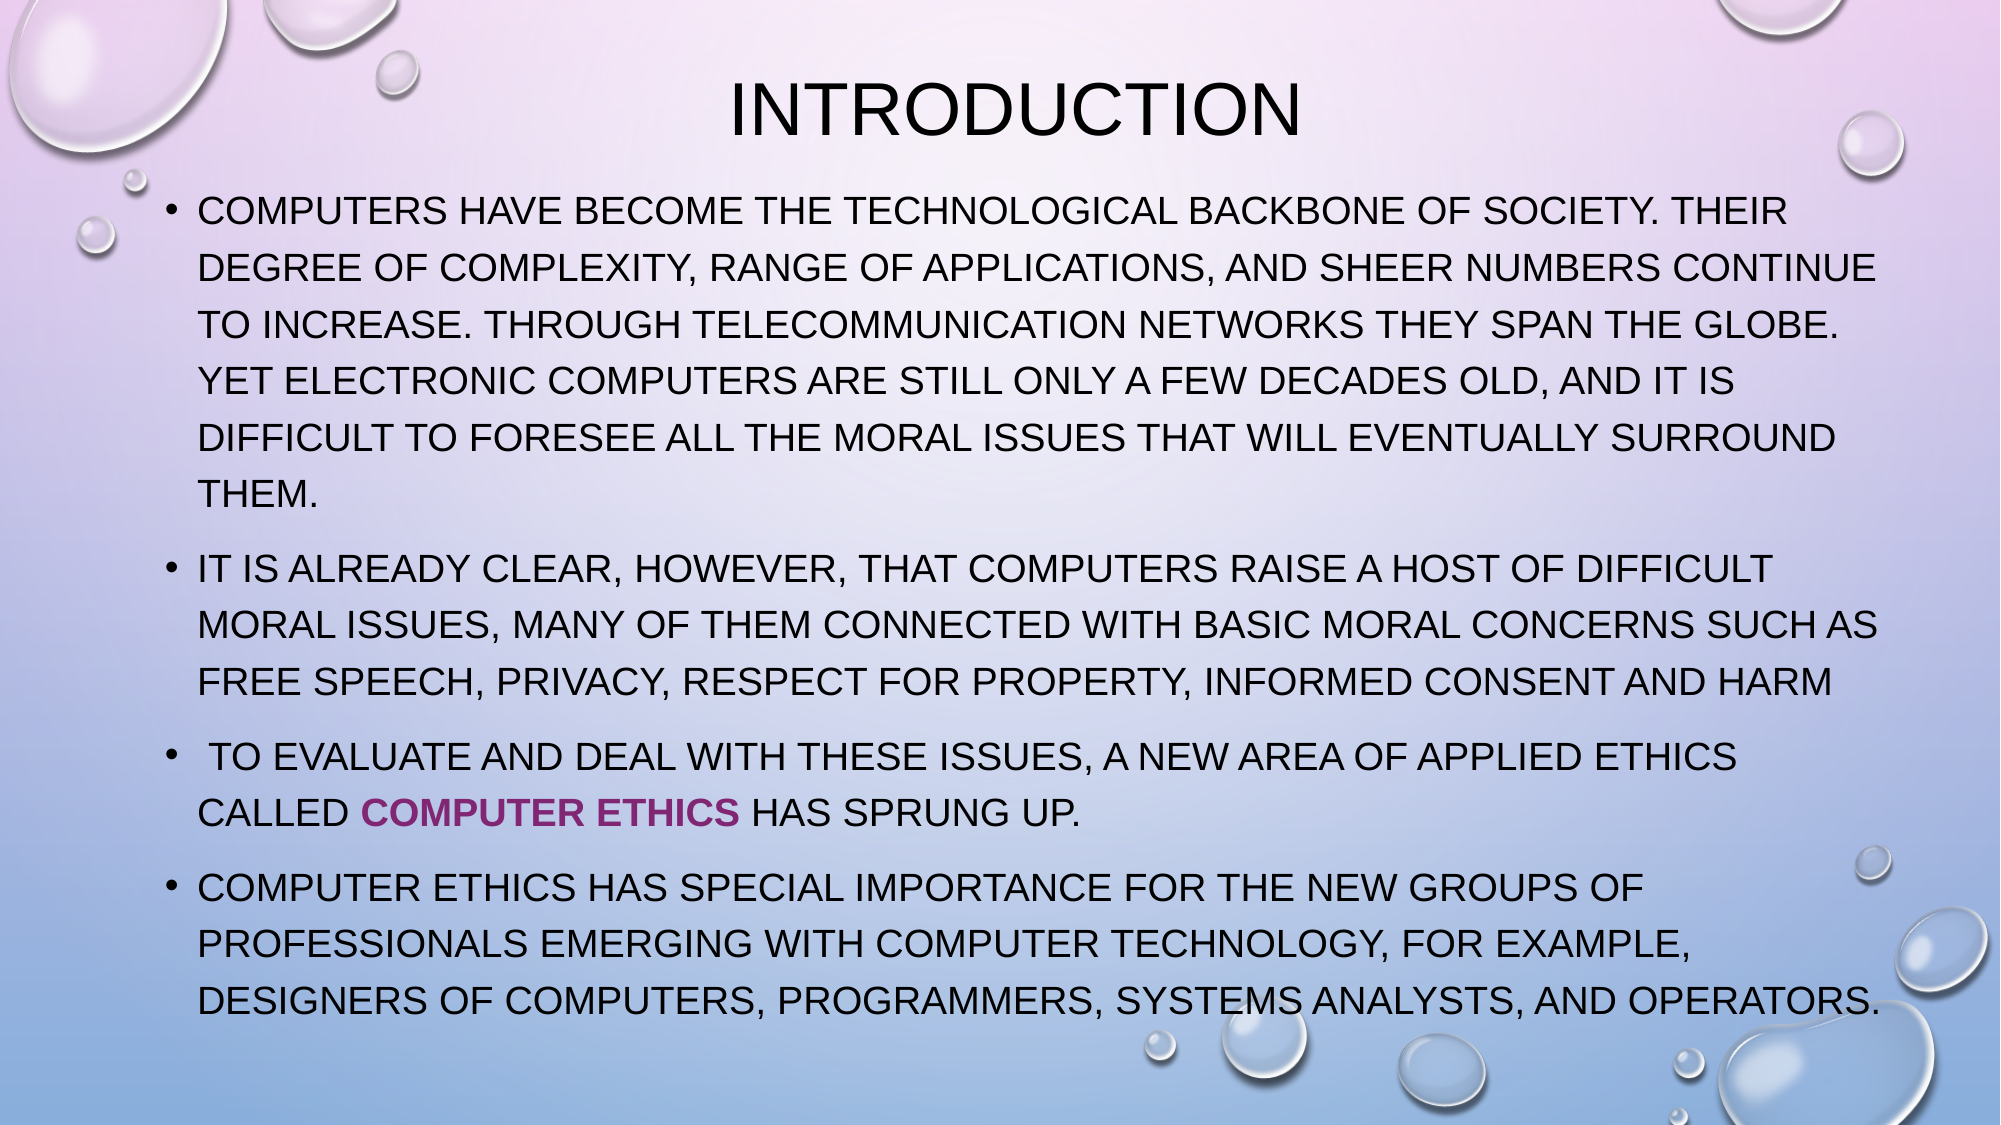

# INTRODUCTION
Computers have become the technological backbone of society. Their degree of complexity, range of applications, and sheer numbers continue to increase. Through telecommunication networks they span the globe. Yet electronic computers are still only a few decades old, and it is difficult to foresee all the moral issues that will eventually surround them.
It is already clear, however, that computers raise a host of difficult moral issues, many of them connected with basic moral concerns such as free speech, privacy, respect for property, informed consent and harm
 To evaluate and deal with these issues, a new area of applied ethics called computer ethics has sprung up.
Computer ethics has special importance for the new groups of professionals emerging with computer technology, for example, designers of computers, programmers, systems analysts, and operators.